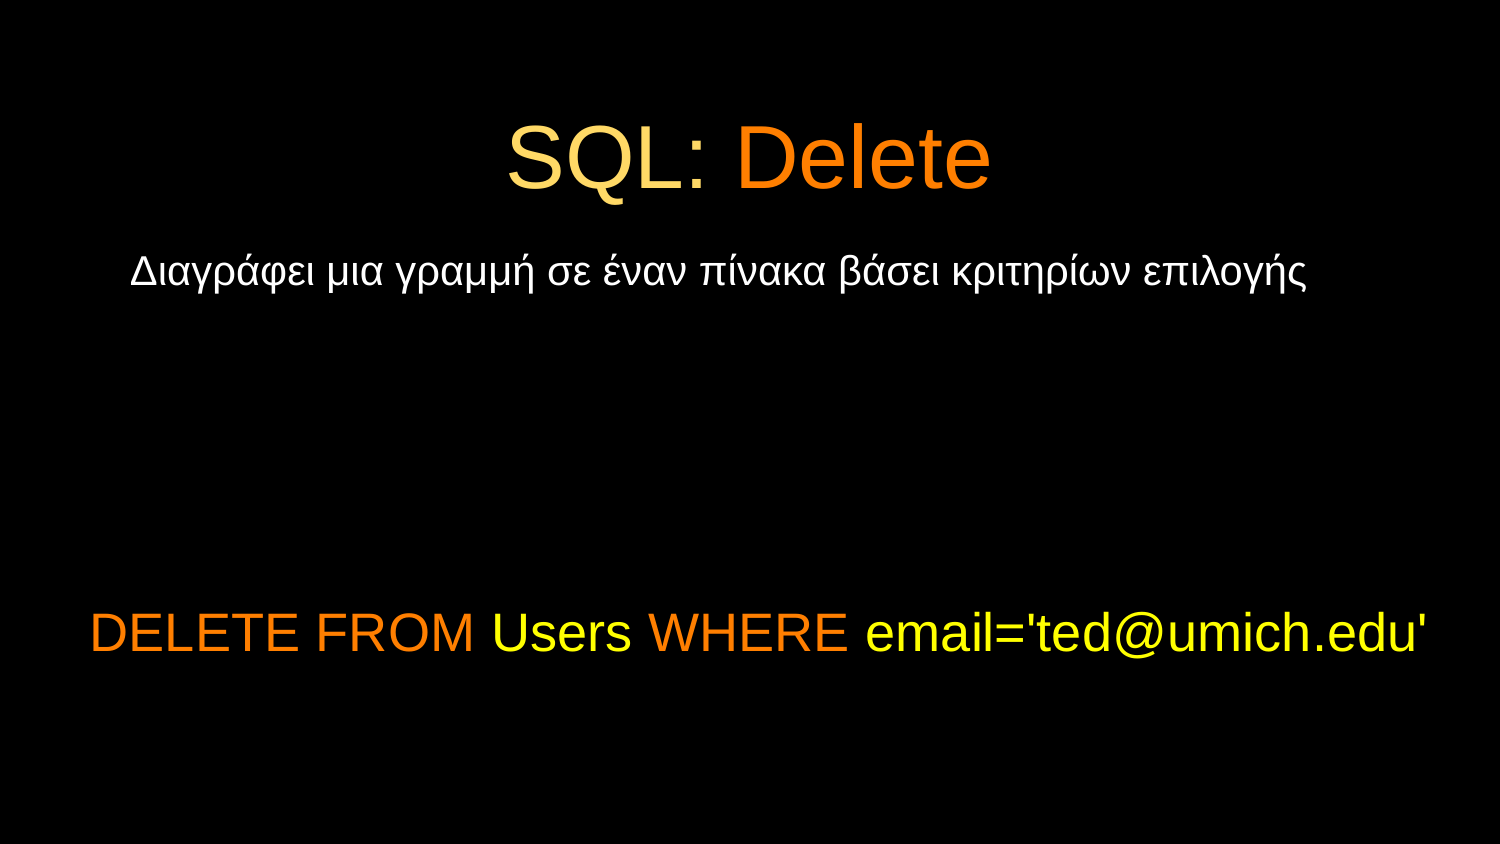

# SQL: Delete
Διαγράφει μια γραμμή σε έναν πίνακα βάσει κριτηρίων επιλογής
DELETE FROM Users WHERE email='ted@umich.edu'